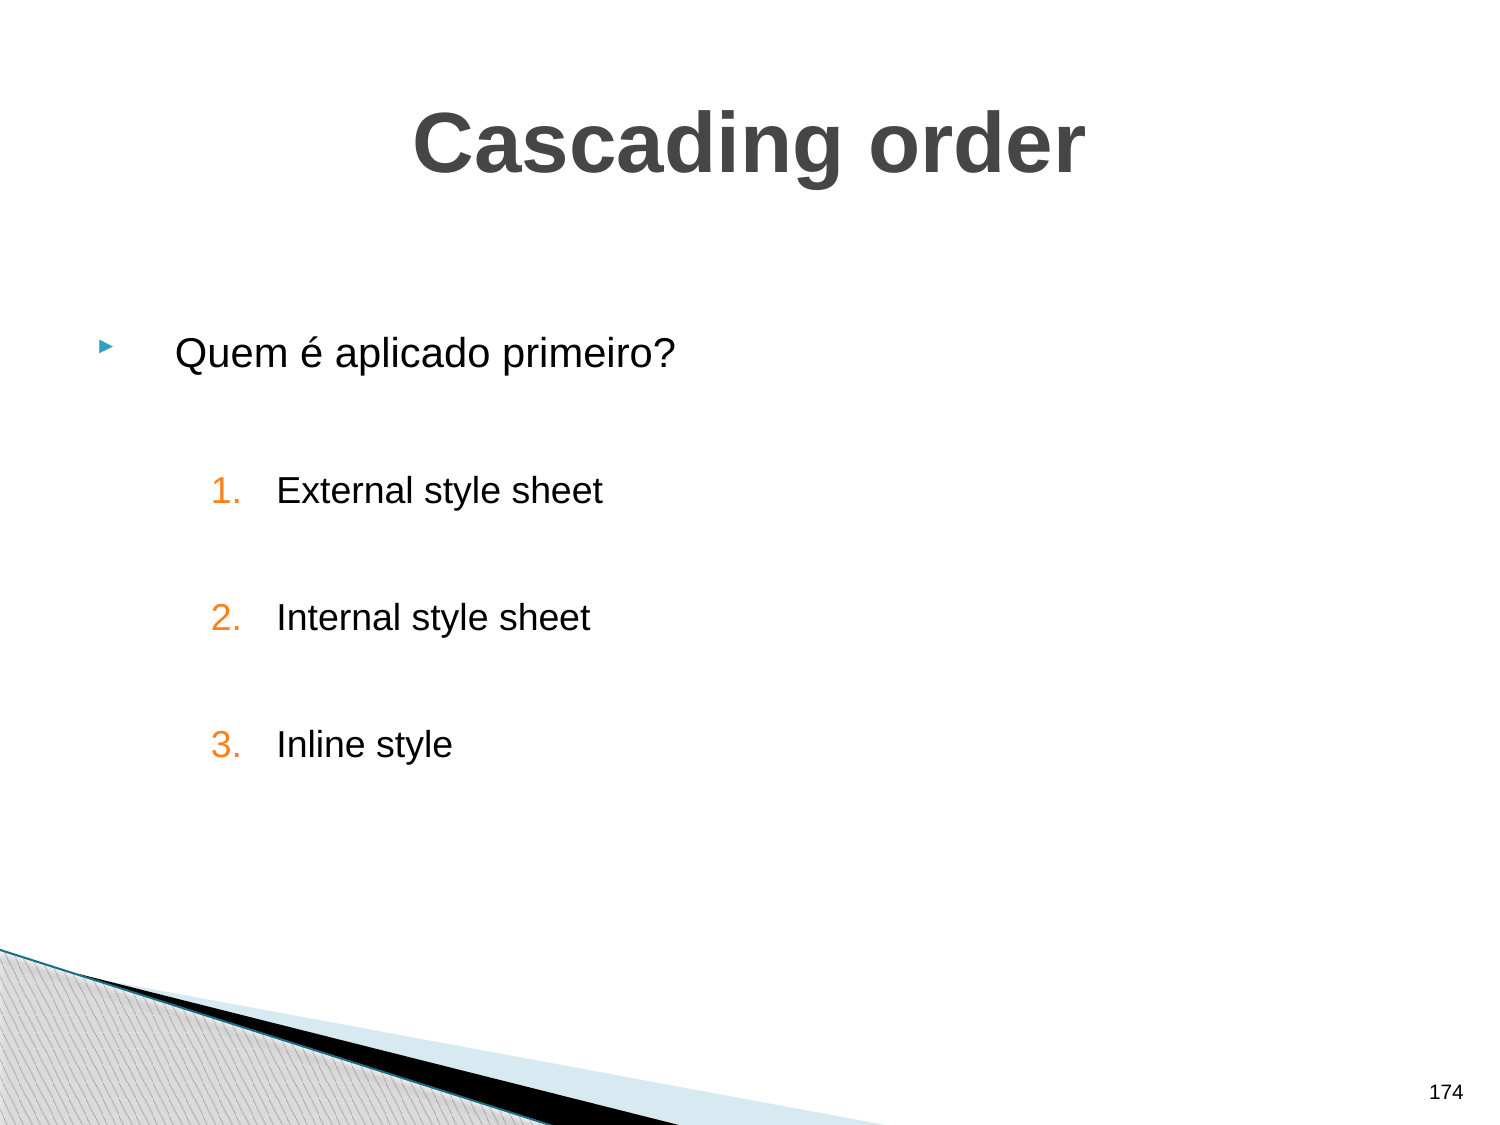

# Cascading order
Quem é aplicado primeiro?

External style sheet

Internal style sheet

Inline style

174